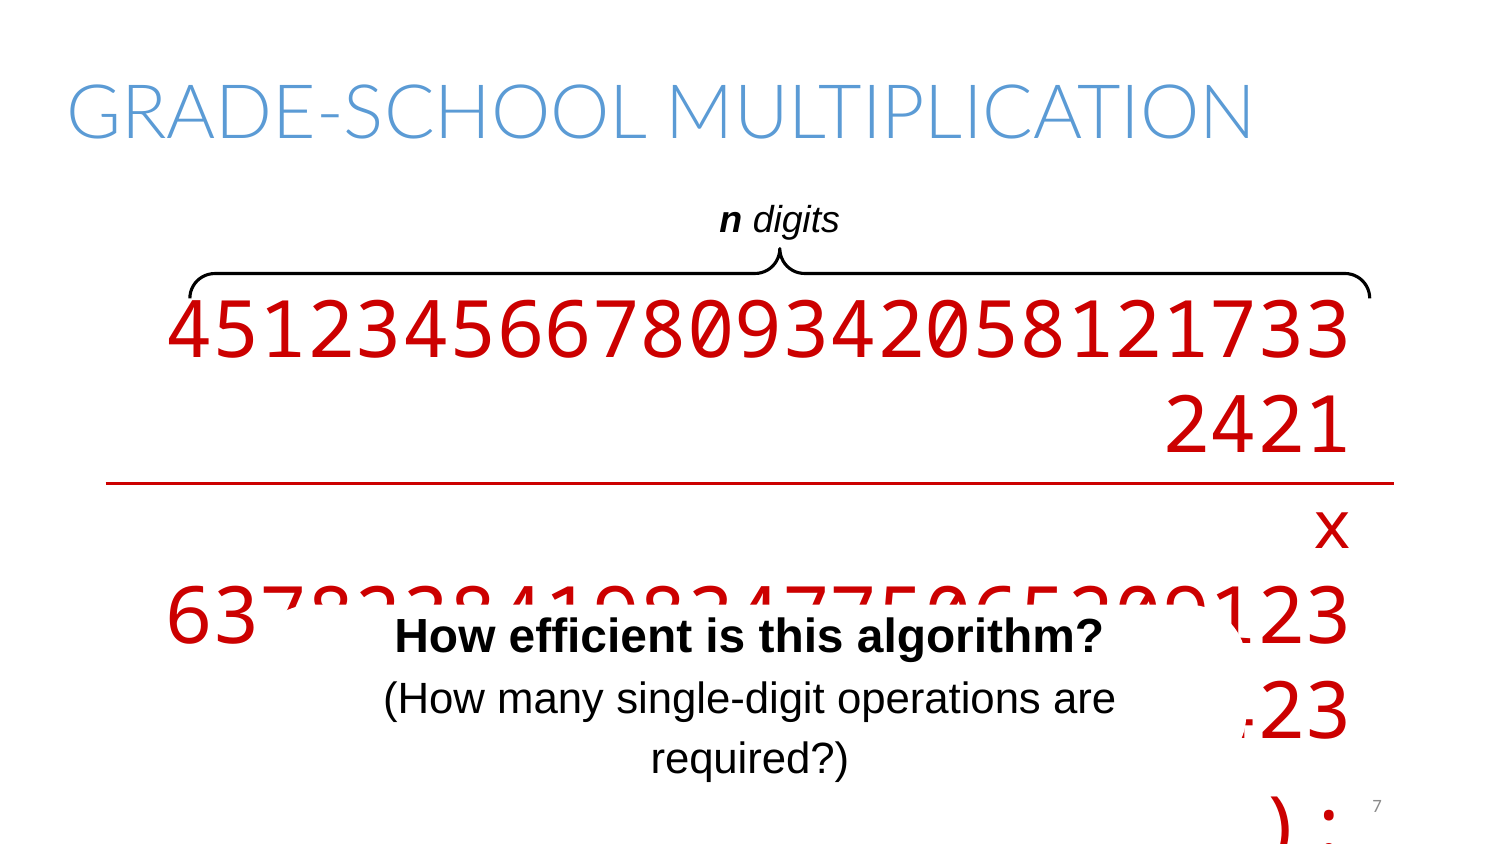

# GRADE-SCHOOL MULTIPLICATION
n digits
45123456678093420581217332421
x 63782384198347750652091236423
):
How efficient is this algorithm?
(How many single-digit operations are required?)
7